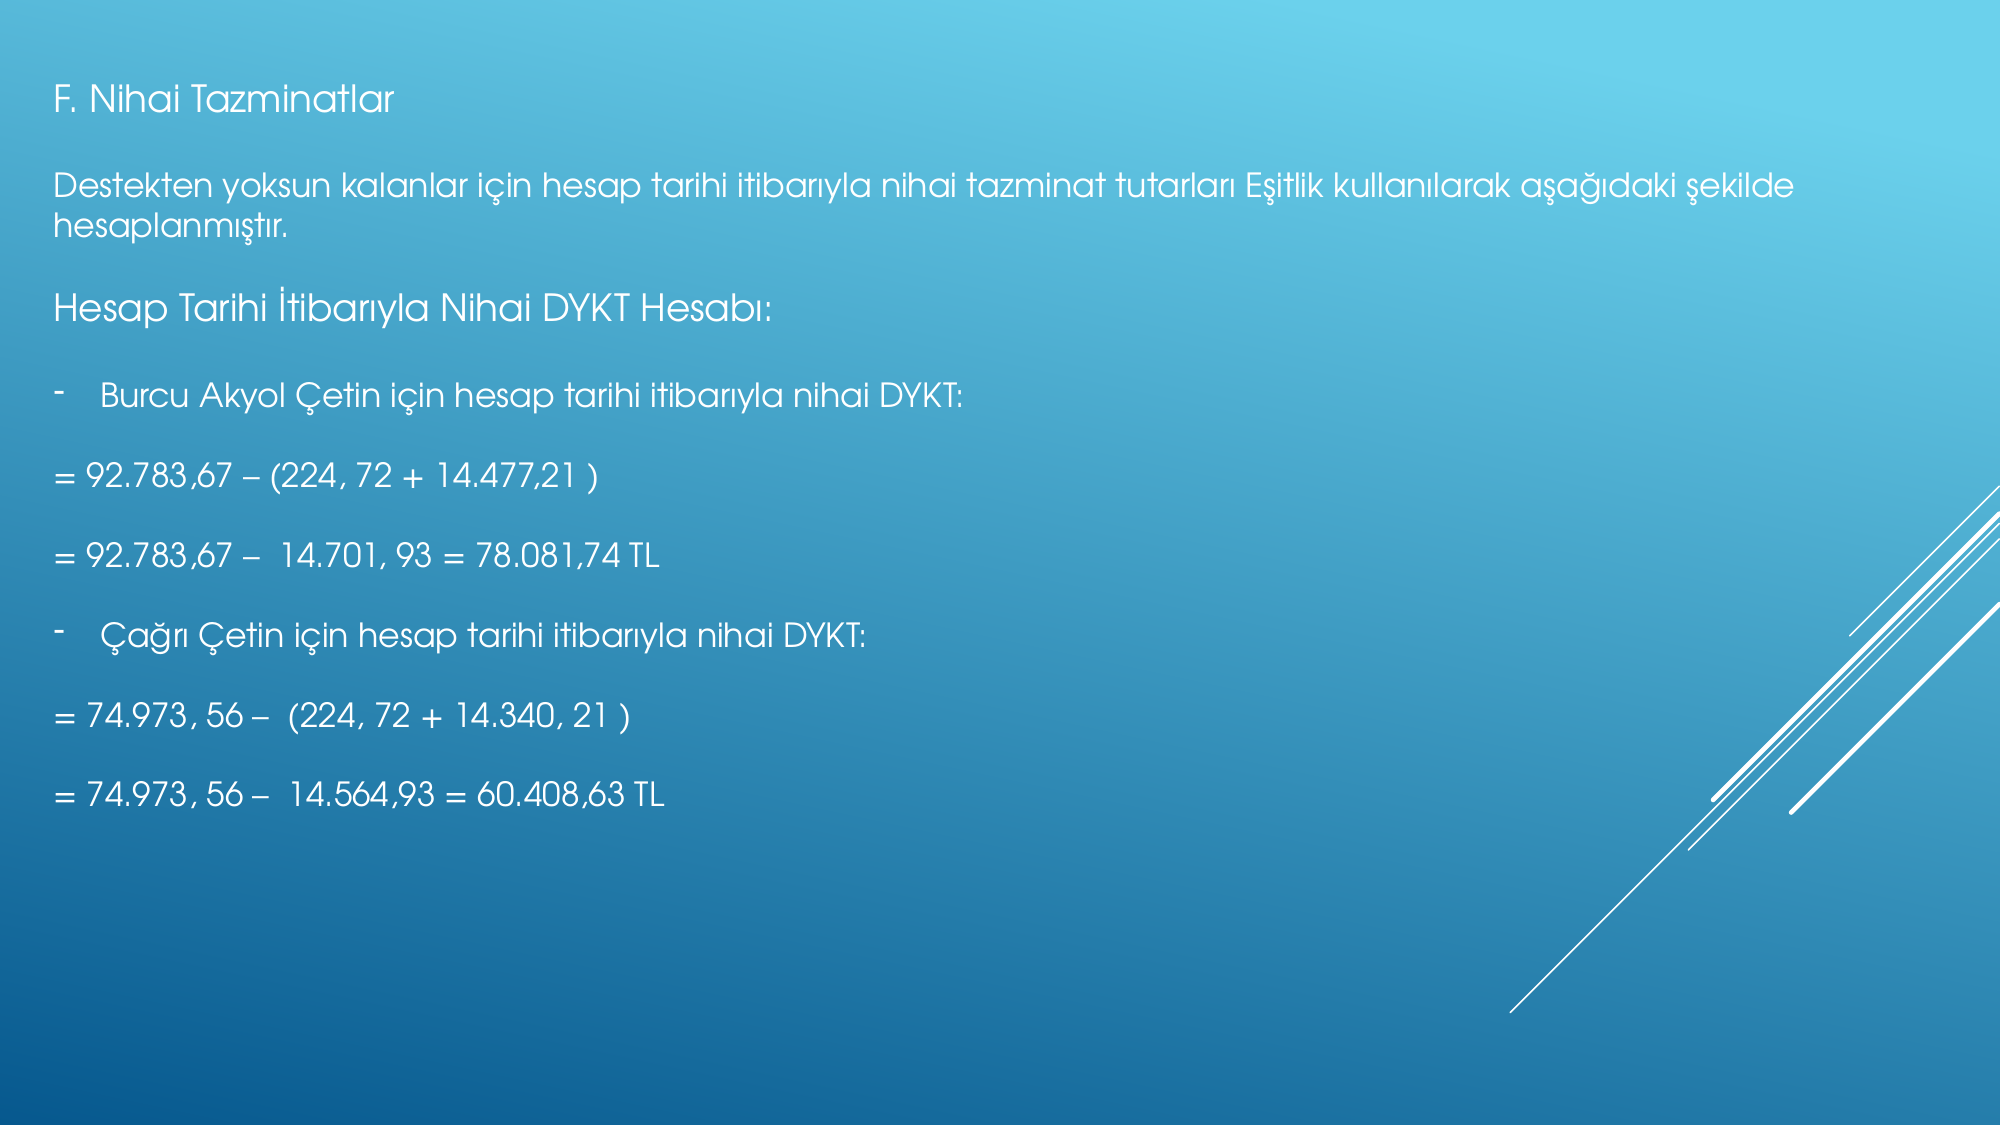

F. Nihai Tazminatlar

Destekten yoksun kalanlar için hesap tarihi itibarıyla nihai tazminat tutarları Eşitlik kullanılarak aşağıdaki şekilde hesaplanmıştır.

Hesap Tarihi İtibarıyla Nihai DYKT Hesabı:

Burcu Akyol Çetin için hesap tarihi itibarıyla nihai DYKT:

= 92.783,67 – (224, 72 + 14.477,21 )

= 92.783,67 –  14.701, 93 = 78.081,74 TL

Çağrı Çetin için hesap tarihi itibarıyla nihai DYKT:

= 74.973, 56 –  (224, 72 + 14.340, 21 )

= 74.973, 56 –  14.564,93 = 60.408,63 TL